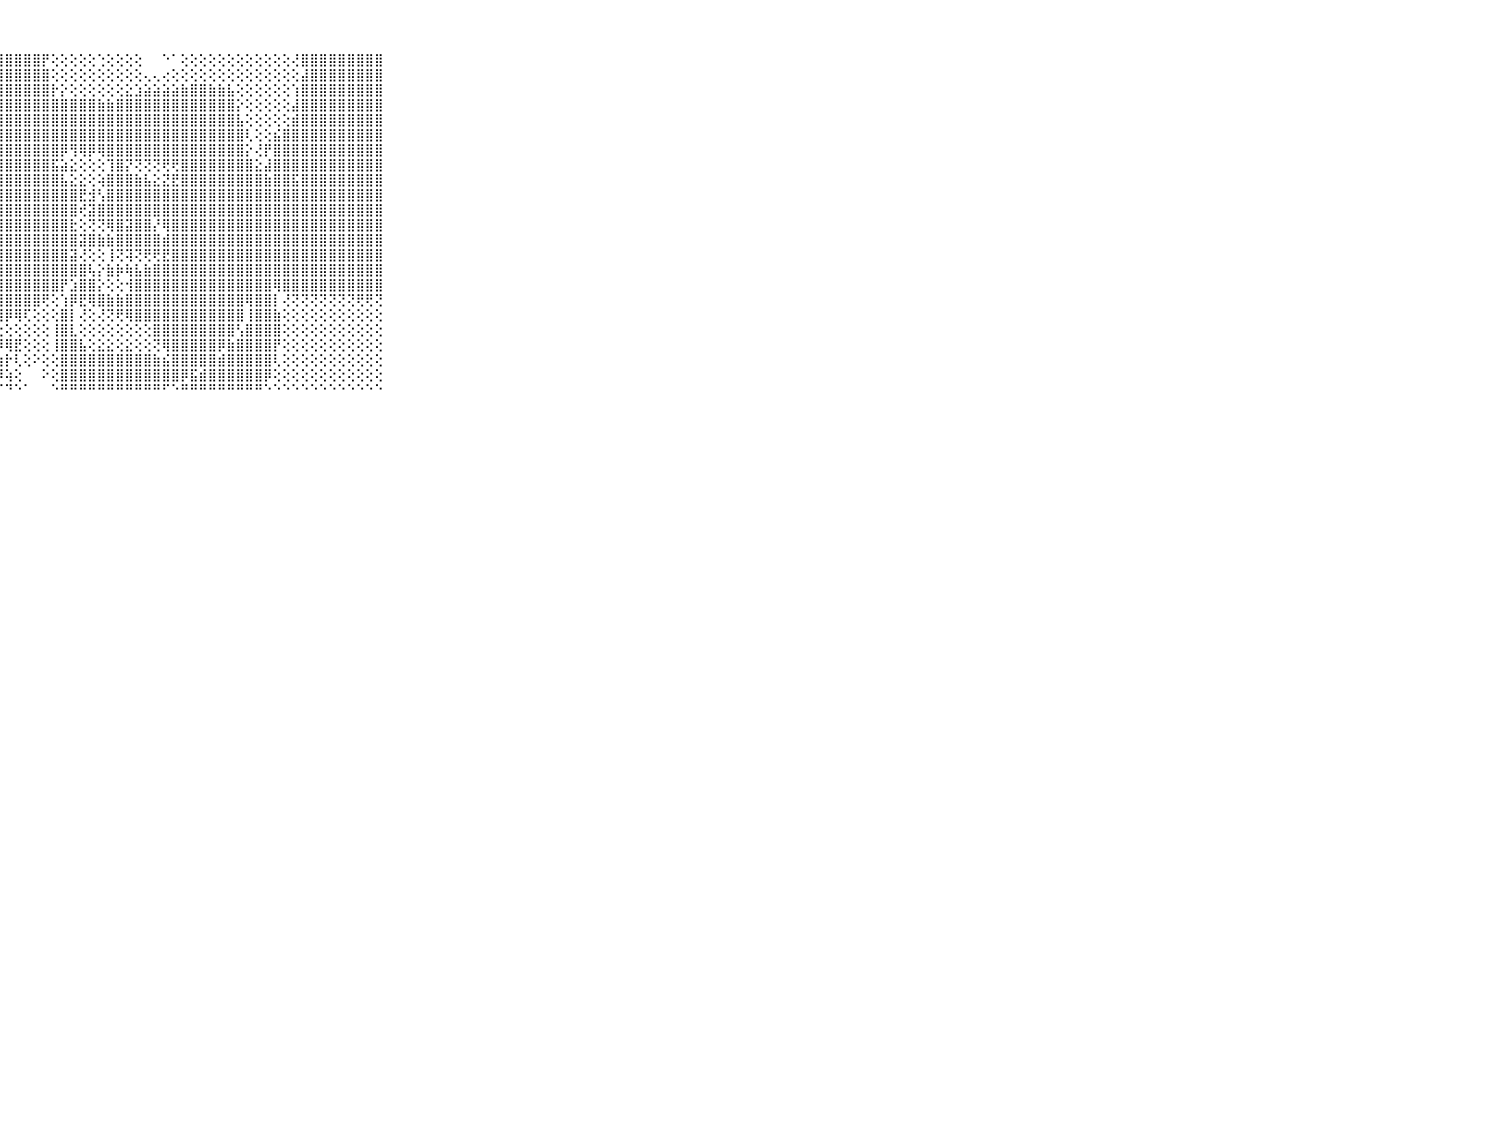

⠀⠀⠀⠀⠀⠀⠀⠀⠀⠀⠀⣿⣿⣿⣿⣿⣿⣿⣿⣿⣿⣿⣿⣿⣿⣿⣿⣿⣿⣿⣿⣿⡟⢕⢕⢕⢕⢕⢑⢕⢕⢕⢕⠀⠀⠑⠁⢕⢕⢕⢕⢕⢕⢕⢕⢕⢕⢕⢕⢜⣿⣿⣿⣿⣿⣿⣿⣿⣿⠀⠀⠀⠀⠀⠀⠀⠀⠀⠀⠀⠀
⠀⠀⠀⠀⠀⠀⠀⠀⠀⠀⠀⣿⣿⣿⣿⣿⣿⣿⣿⣿⣿⣿⣿⣿⣿⣿⣿⣿⣿⣿⣿⣿⣿⢕⢕⢕⢕⢕⢕⢕⢕⢕⢕⢄⢄⢔⢕⢕⢕⢕⢕⢕⢕⢕⢕⢕⢕⢕⢕⢕⣼⣿⣿⣿⣿⣿⣿⣿⣿⠀⠀⠀⠀⠀⠀⠀⠀⠀⠀⠀⠀
⠀⠀⠀⠀⠀⠀⠀⠀⠀⠀⠀⣿⣿⣿⣿⣿⣿⣿⣿⣿⣿⣿⣿⣿⣿⣿⣿⣿⣿⣿⣿⣿⣿⡗⡕⢕⢕⢕⢕⢕⢕⣕⣱⣵⣵⣵⣵⣷⣿⣿⣷⣷⣧⢕⢕⢕⢕⢕⢕⢱⣿⣿⣿⣿⣿⣿⣿⣿⣿⠀⠀⠀⠀⠀⠀⠀⠀⠀⠀⠀⠀
⠀⠀⠀⠀⠀⠀⠀⠀⠀⠀⠀⣿⣿⣿⣿⣿⣿⣿⣿⣿⣿⣿⣿⣿⣿⣿⣿⣿⣿⣿⣿⣿⣿⣿⣿⣿⣿⣿⣷⣷⣿⣿⣿⣿⣿⣿⣿⣿⣿⣿⣿⣿⣿⡕⢕⢕⢕⢕⢕⣼⣿⣿⣿⣿⣿⣿⣿⣿⣿⠀⠀⠀⠀⠀⠀⠀⠀⠀⠀⠀⠀
⠀⠀⠀⠀⠀⠀⠀⠀⠀⠀⠀⣿⣿⣿⣿⣿⣿⣿⣿⣿⣿⣿⣿⣿⣿⣿⣿⣿⣿⣿⣿⣿⣿⣿⣿⣿⣿⣿⣿⣿⣿⣿⣿⣿⣿⣿⣿⣿⣿⣿⣿⣿⣿⣧⢕⢕⢕⢕⢕⣾⣿⣿⣿⣿⣿⣿⣿⣿⣿⠀⠀⠀⠀⠀⠀⠀⠀⠀⠀⠀⠀
⠀⠀⠀⠀⠀⠀⠀⠀⠀⠀⠀⣿⣿⣿⣿⣿⣿⣿⣿⣿⣿⣿⣿⣿⣿⣿⣿⣿⣿⣿⣿⣿⣿⣿⣿⣿⣿⣿⣿⣿⣿⣿⣿⣿⣿⣿⣿⣿⣿⣿⣿⣿⣿⣿⢇⢕⢕⣮⣿⣿⣿⣿⣿⣿⣿⣿⣿⣿⣿⠀⠀⠀⠀⠀⠀⠀⠀⠀⠀⠀⠀
⠀⠀⠀⠀⠀⠀⠀⠀⠀⠀⠀⣿⣿⣿⣿⣿⣿⣿⣿⣿⣿⣿⣿⣿⣿⣿⣿⣿⣿⣿⣿⣿⣿⣿⡿⢻⢿⡿⢿⣿⣿⣿⣿⣿⣿⣿⣿⣿⣿⣿⣿⣿⣿⣿⡕⢜⡟⣿⣿⣿⣿⣿⣿⣿⣿⣿⣿⣿⣿⠀⠀⠀⠀⠀⠀⠀⠀⠀⠀⠀⠀
⠀⠀⠀⠀⠀⠀⠀⠀⠀⠀⠀⣿⣿⣿⣿⣿⣿⣿⣿⣿⣿⣿⣿⣿⣿⣿⣿⣿⣿⣿⣿⣿⣿⣯⣵⣕⢕⢕⢕⢹⣿⡝⢝⢝⢝⢟⢟⣿⣿⣿⣿⣿⣿⣿⣿⣕⣼⣿⣿⣿⣿⣿⣿⣿⣿⣿⣿⣿⣿⠀⠀⠀⠀⠀⠀⠀⠀⠀⠀⠀⠀
⠀⠀⠀⠀⠀⠀⠀⠀⠀⠀⠀⣿⣿⣿⣿⣿⣿⣿⣿⣿⣿⣿⣿⣿⣿⣿⣿⣿⣿⣿⣿⣿⣿⣿⣧⣕⣕⢕⢵⣿⣿⣿⣷⣧⣕⣝⣟⣿⣿⣿⣿⣿⣿⣿⣿⣿⣷⣿⣿⣯⣿⣿⣿⣿⣿⣿⣿⣿⣿⠀⠀⠀⠀⠀⠀⠀⠀⠀⠀⠀⠀
⠀⠀⠀⠀⠀⠀⠀⠀⠀⠀⠀⣿⣿⣿⣿⣿⣿⣿⣿⣿⣿⣿⣿⣿⣿⣿⣿⣿⣿⣿⣿⣿⣿⣿⣿⣿⣟⣺⢣⣿⣿⣿⣿⣿⣿⣿⣿⣿⣿⣿⣿⣿⣿⣿⣿⣿⣿⣿⣿⣿⣿⣿⣿⣿⣿⣿⣿⣿⣿⠀⠀⠀⠀⠀⠀⠀⠀⠀⠀⠀⠀
⠀⠀⠀⠀⠀⠀⠀⠀⠀⠀⠀⣿⣿⣿⣿⣿⣿⣿⣿⣿⣿⣿⣿⣿⣿⣿⣿⣿⣿⣿⣿⣿⣿⣿⣿⣿⢞⣽⣿⣿⣿⣿⣿⣿⣿⣿⣿⣿⣿⣿⣿⣿⣿⣿⣿⣿⣿⣿⣿⣿⣿⣿⣿⣿⣿⣿⣿⣿⣿⠀⠀⠀⠀⠀⠀⠀⠀⠀⠀⠀⠀
⠀⠀⠀⠀⠀⠀⠀⠀⠀⠀⠀⣿⣿⣿⣿⣿⣿⣿⣿⣿⣿⣿⣿⣿⣿⣿⣿⣿⣿⣿⣿⣿⣿⣿⣿⣗⢕⢝⢝⢿⣿⣽⣿⣿⡜⢿⣿⣿⣿⣿⣿⣿⣿⣿⣿⣿⣿⣿⣿⣿⣿⣿⣿⣿⣿⣿⣿⣿⣿⠀⠀⠀⠀⠀⠀⠀⠀⠀⠀⠀⠀
⠀⠀⠀⠀⠀⠀⠀⠀⠀⠀⠀⣿⣿⣿⣿⣿⣿⣿⣿⣿⣿⣿⣿⣿⣿⣿⣿⣿⣿⣿⣿⣿⣿⣿⣿⣿⣽⣿⣷⣷⣿⣿⣿⣿⣿⣾⣿⣿⣿⣿⣿⣿⣿⣿⣿⣿⣿⣿⣿⣿⣿⣿⣿⣿⣿⣿⣿⣿⣿⠀⠀⠀⠀⠀⠀⠀⠀⠀⠀⠀⠀
⠀⠀⠀⠀⠀⠀⠀⠀⠀⠀⠀⣿⣿⣿⣿⣿⣿⣿⣿⣿⣿⣿⣿⣿⣿⣿⣿⣿⣿⣿⣿⣿⣿⣿⣿⣽⢜⢕⢕⢸⢝⢽⢝⢟⢟⣟⣿⣿⣿⣿⣿⣿⣿⣿⣿⣿⣿⣿⣿⣿⣿⣿⣿⣿⣿⣿⣿⣿⣿⠀⠀⠀⠀⠀⠀⠀⠀⠀⠀⠀⠀
⠀⠀⠀⠀⠀⠀⠀⠀⠀⠀⠀⣿⣿⣿⣿⣿⣿⣿⣿⣿⣿⣿⣿⣿⣿⣿⣿⣿⣿⣿⣿⣿⣿⣿⣿⣿⣿⢧⡕⣷⡷⢷⣧⣷⣿⣿⣿⣿⣿⣿⣿⣿⣿⣿⣿⣿⣿⣿⣿⣿⣿⣿⣿⣿⣿⣿⣿⣿⣿⠀⠀⠀⠀⠀⠀⠀⠀⠀⠀⠀⠀
⠀⠀⠀⠀⠀⠀⠀⠀⠀⠀⠀⣿⣿⣿⣿⣿⣿⣿⣿⣿⣿⣿⣿⣿⣿⣿⣿⣿⣿⣿⣿⣿⣿⣿⡟⣱⣿⣿⡕⢕⢕⢺⣿⣿⣿⣿⣿⣿⣿⣿⣿⣿⣿⣿⣿⣿⣿⢿⣿⣿⣿⣿⣿⣿⣿⣿⣿⣿⣿⠀⠀⠀⠀⠀⠀⠀⠀⠀⠀⠀⠀
⠀⠀⠀⠀⠀⠀⠀⠀⠀⠀⠀⣿⣿⣿⣿⣿⣿⣿⣿⣿⣿⣿⣿⣿⣿⣿⣿⣿⣿⣿⣿⣿⢟⢕⢱⡿⣟⢿⣿⣷⣷⣿⣿⣿⣿⣿⣿⣿⣿⣿⣿⣿⣿⣿⢿⣿⣿⡇⢜⢝⢝⢝⢝⢝⢝⢝⢟⢟⢝⠀⠀⠀⠀⠀⠀⠀⠀⠀⠀⠀⠀
⠀⠀⠀⠀⠀⠀⠀⠀⠀⠀⠀⣿⣿⣿⣿⣿⣿⣿⣿⣿⣿⣿⣿⣿⣿⣿⣿⣿⡿⢿⢏⢕⢕⢕⣿⡇⢜⢕⢜⢝⢟⢿⣿⣿⣿⣿⣿⣿⣿⣿⣿⣿⣿⣿⢸⣿⣿⣷⢕⢕⢕⢕⢕⢕⢕⢕⢕⢕⢕⠀⠀⠀⠀⠀⠀⠀⠀⠀⠀⠀⠀
⠀⠀⠀⠀⠀⠀⠀⠀⠀⠀⠀⣿⣿⣿⣿⣿⣿⣿⣿⣿⣿⣿⣿⣿⣿⣽⣕⣕⢕⢕⢕⢕⢕⢸⣿⣇⢕⢕⢕⢕⢕⢕⢕⢕⣿⣿⣿⣿⣿⣿⣿⣿⣿⢣⣿⣿⣿⣿⢕⢕⢕⢕⢕⢕⢕⢕⢕⢕⢕⠀⠀⠀⠀⠀⠀⠀⠀⠀⠀⠀⠀
⠀⠀⠀⠀⠀⠀⠀⠀⠀⠀⠀⣿⣿⣿⣿⣿⣿⢿⢟⢏⢟⢏⢿⣻⣝⢹⣿⡿⢿⣟⢕⢕⢕⢸⣿⣿⣧⢕⣕⣕⢕⣕⢕⢕⢝⢿⣿⣿⣿⣿⣿⡿⣷⣿⣿⣿⣿⡟⢕⢕⢕⢕⢕⢕⢕⢕⢕⢕⢕⠀⠀⠀⠀⠀⠀⠀⠀⠀⠀⠀⠀
⠀⠀⠀⠀⠀⠀⠀⠀⠀⠀⠀⣿⡿⢿⢟⢝⢕⢕⢕⢕⢱⢕⢺⣿⣿⢼⣿⣷⡗⢇⢕⠕⢕⢕⣿⣿⣿⣿⣿⣿⣿⣿⣿⣿⣷⣮⣿⣿⣿⣿⣿⣾⣿⣿⣿⣿⣿⢇⢕⢕⢕⢕⢕⢕⢕⢕⢕⢕⢕⠀⠀⠀⠀⠀⠀⠀⠀⠀⠀⠀⠀
⠀⠀⠀⠀⠀⠀⠀⠀⠀⠀⠀⢕⢕⢕⢕⢕⢕⢕⢕⢕⢕⡎⡪⣿⣿⣾⣿⡿⢵⢕⠀⠀⠕⢕⣿⣿⣿⣿⣿⣿⣿⣿⣿⣿⣿⣿⣿⡿⣯⣾⣿⣿⣿⣿⣿⣿⡿⢕⢕⢕⢕⢕⢕⢕⢕⢕⢕⢕⢕⠀⠀⠀⠀⠀⠀⠀⠀⠀⠀⠀⠀
⠀⠀⠀⠀⠀⠀⠀⠀⠀⠀⠀⠑⠑⠑⠑⠑⠑⠑⠑⠑⠘⠘⠊⠛⠛⠛⠛⠋⠙⠑⠁⠀⠀⠑⠛⠛⠛⠛⠛⠛⠛⠛⠛⠛⠛⠋⠑⠛⠛⠛⠛⠛⠛⠛⠛⠛⠑⠑⠑⠑⠑⠑⠑⠑⠑⠑⠑⠑⠑⠀⠀⠀⠀⠀⠀⠀⠀⠀⠀⠀⠀